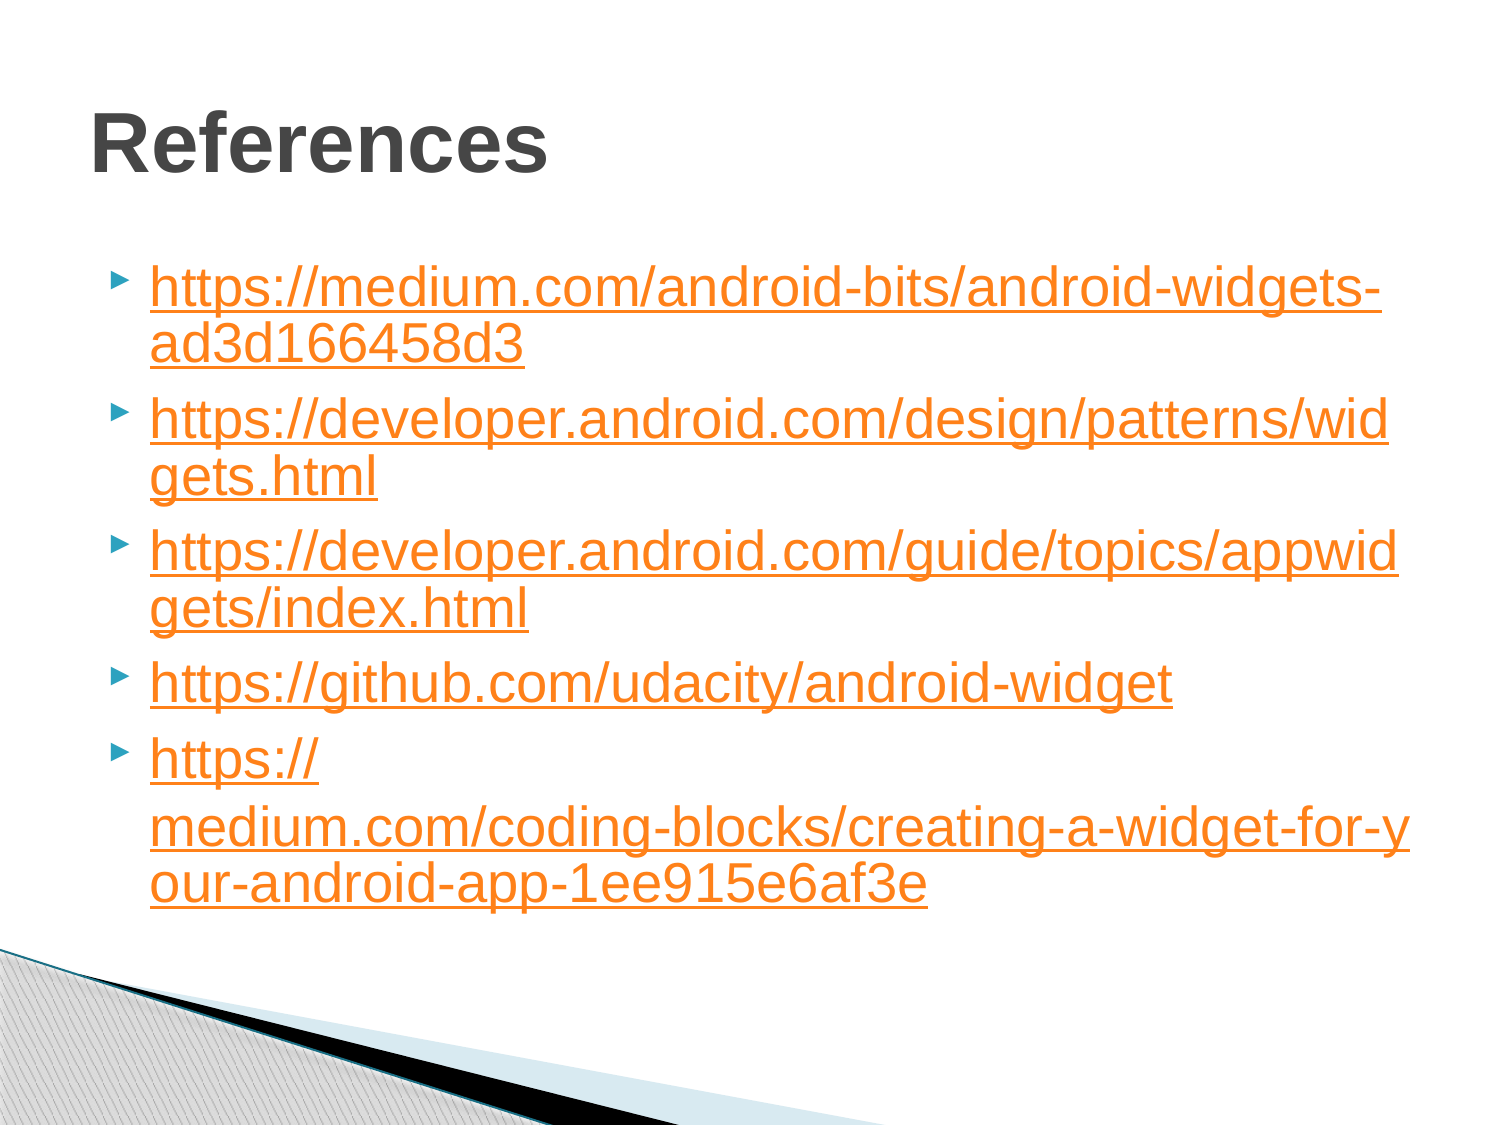

# References
https://medium.com/android-bits/android-widgets-ad3d166458d3
https://developer.android.com/design/patterns/widgets.html
https://developer.android.com/guide/topics/appwidgets/index.html
https://github.com/udacity/android-widget
https://medium.com/coding-blocks/creating-a-widget-for-your-android-app-1ee915e6af3e